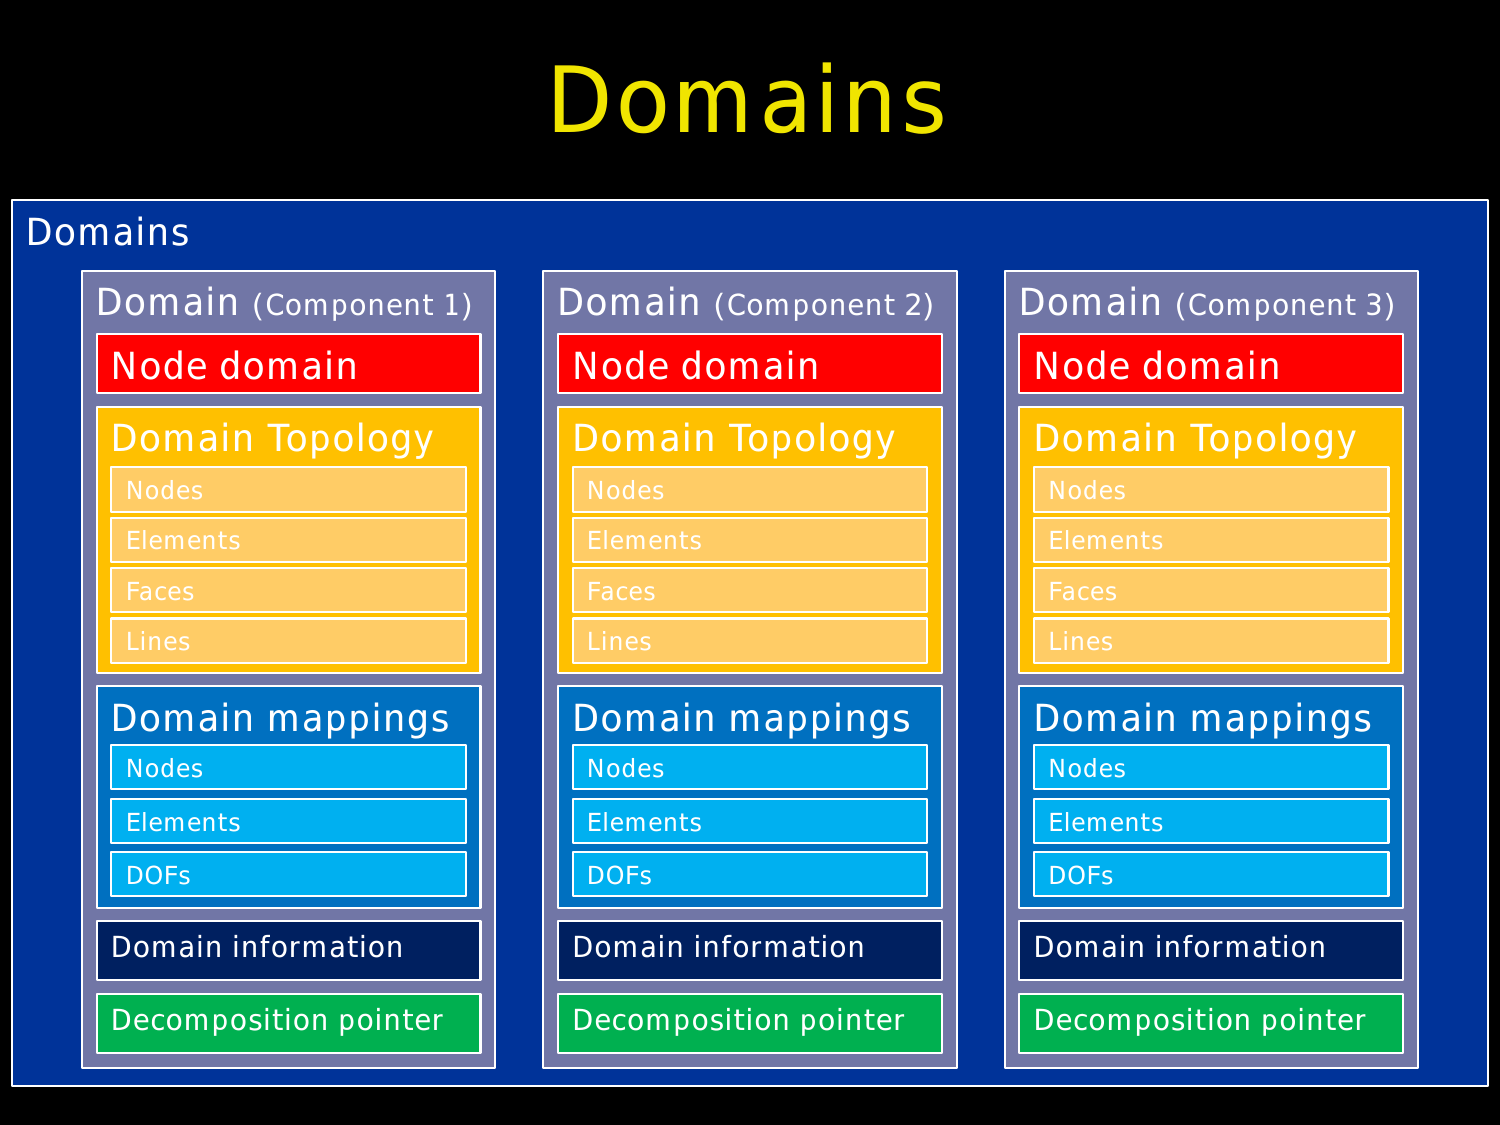

# Domains
Domains
Domain (Component 1)
Node domain
Domain Topology
Nodes
Elements
Faces
Lines
Domain mappings
Nodes
Elements
DOFs
Domain information
Decomposition pointer
Domain (Component 2)
Node domain
Domain Topology
Nodes
Elements
Faces
Lines
Domain mappings
Nodes
Elements
DOFs
Domain information
Decomposition pointer
Domain (Component 3)
Node domain
Domain Topology
Nodes
Elements
Faces
Lines
Domain mappings
Nodes
Elements
DOFs
Domain information
Decomposition pointer